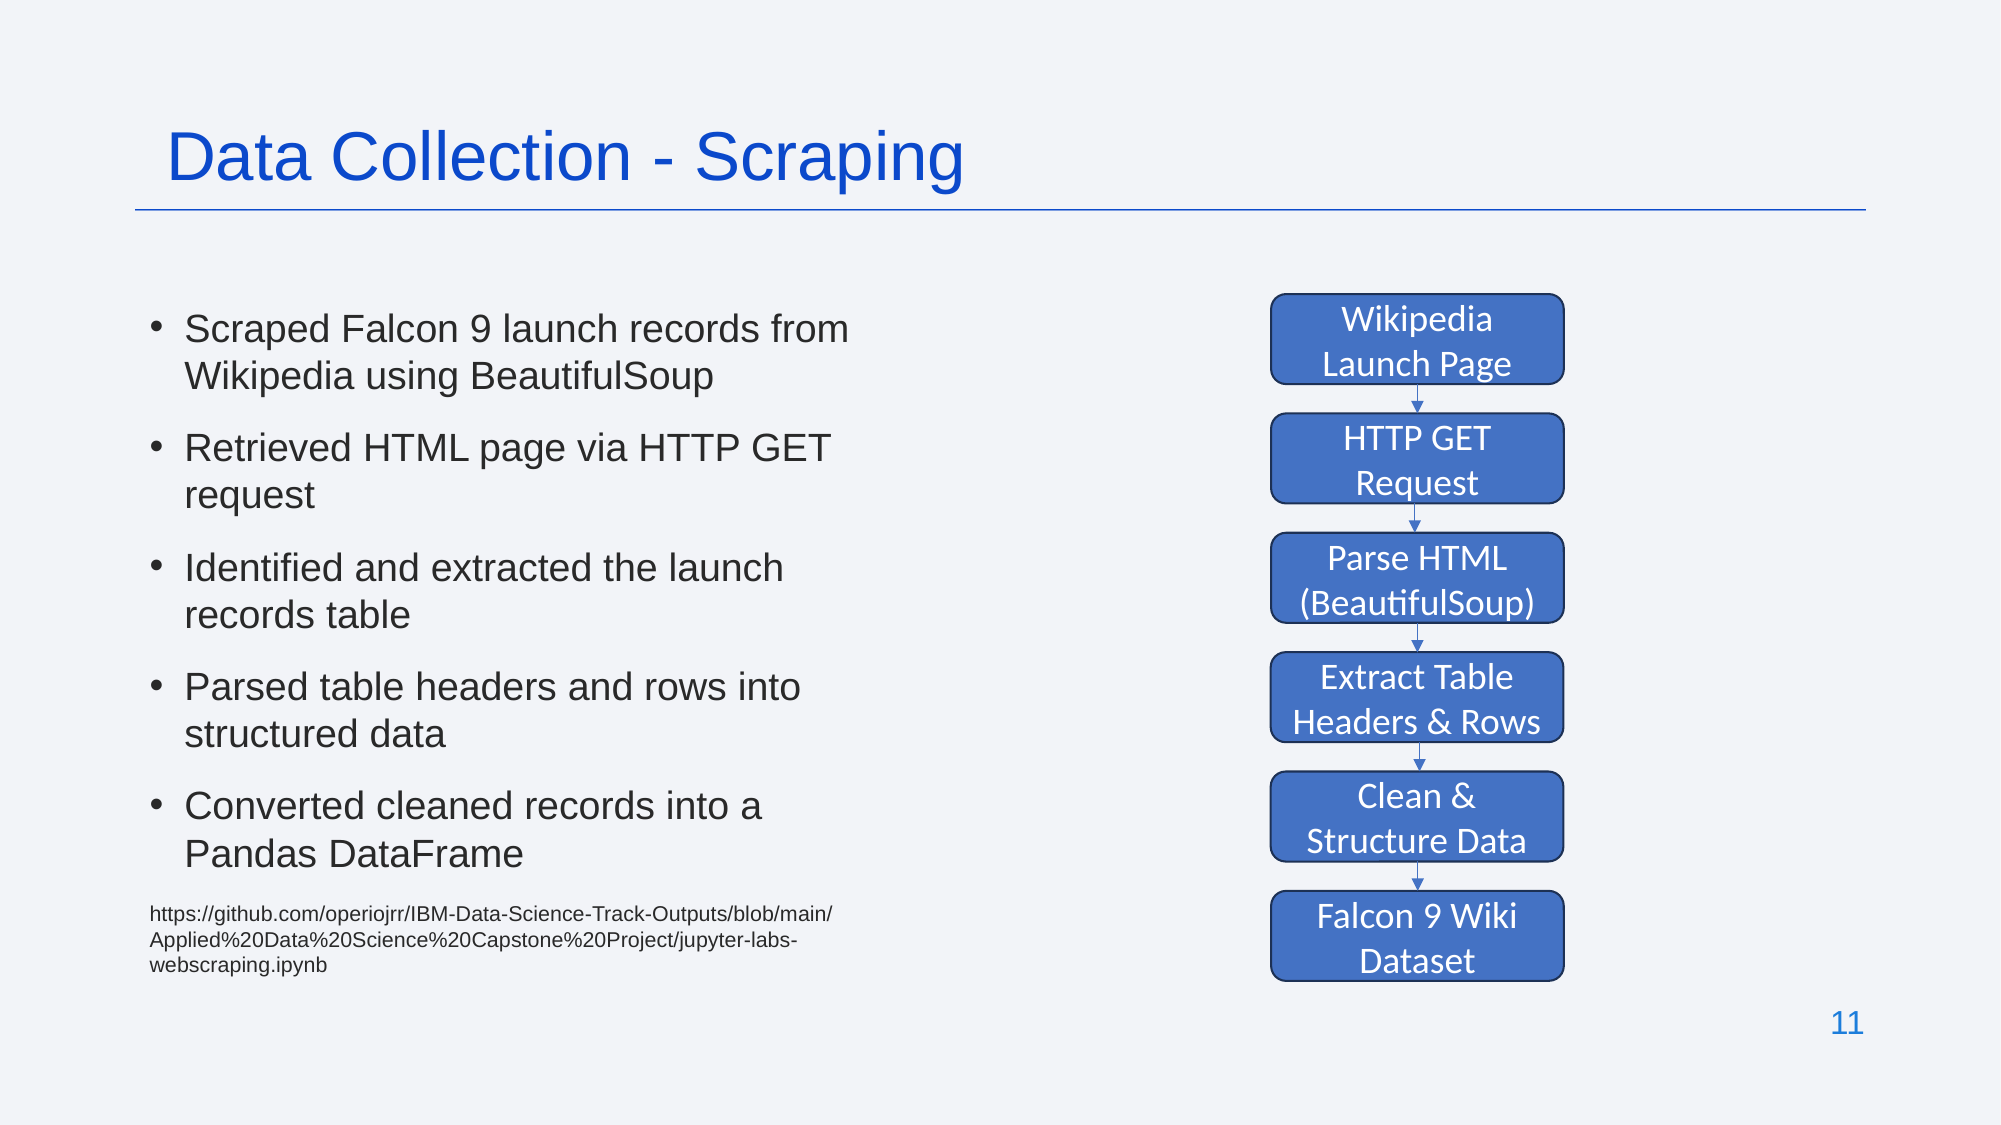

Data Collection - Scraping
Wikipedia Launch Page
Scraped Falcon 9 launch records from Wikipedia using BeautifulSoup
Retrieved HTML page via HTTP GET request
Identified and extracted the launch records table
Parsed table headers and rows into structured data
Converted cleaned records into a Pandas DataFrame
https://github.com/operiojrr/IBM-Data-Science-Track-Outputs/blob/main/Applied%20Data%20Science%20Capstone%20Project/jupyter-labs-webscraping.ipynb
HTTP GET Request
Parse HTML (BeautifulSoup)
Extract Table Headers & Rows
Clean & Structure Data
Falcon 9 Wiki Dataset
11